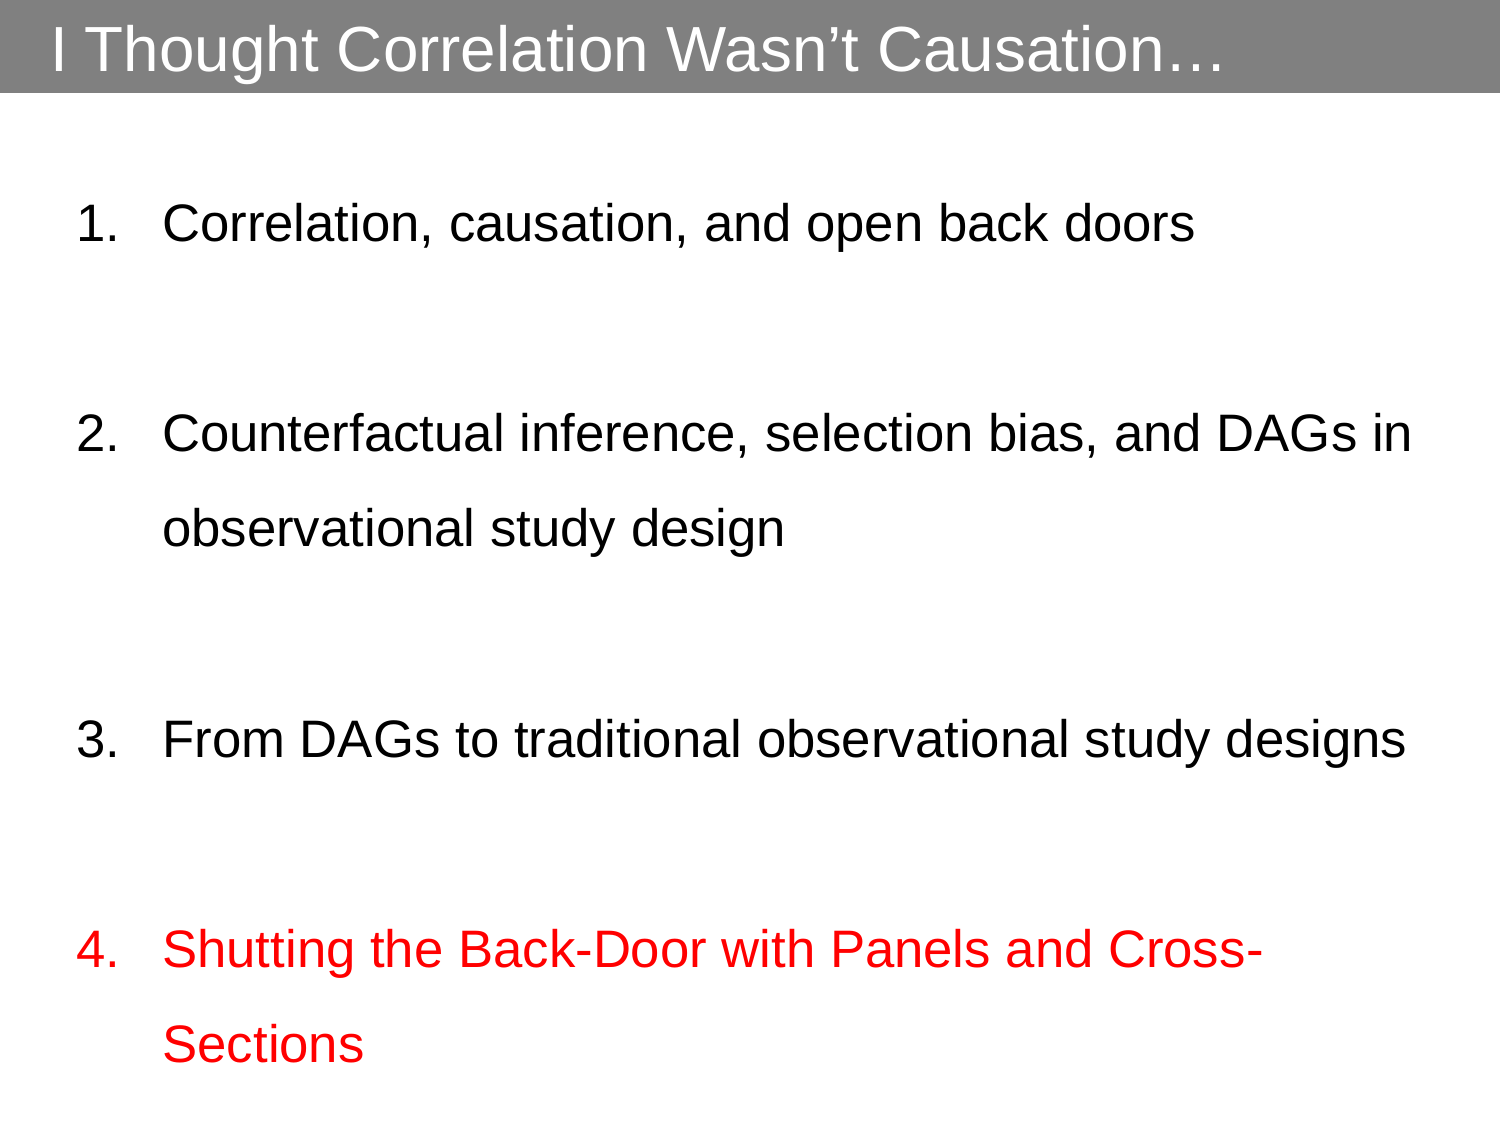

# I Thought Correlation Wasn’t Causation…
Correlation, causation, and open back doors

Counterfactual inference, selection bias, and DAGs in observational study design

From DAGs to traditional observational study designs

Shutting the Back-Door with Panels and Cross-Sections